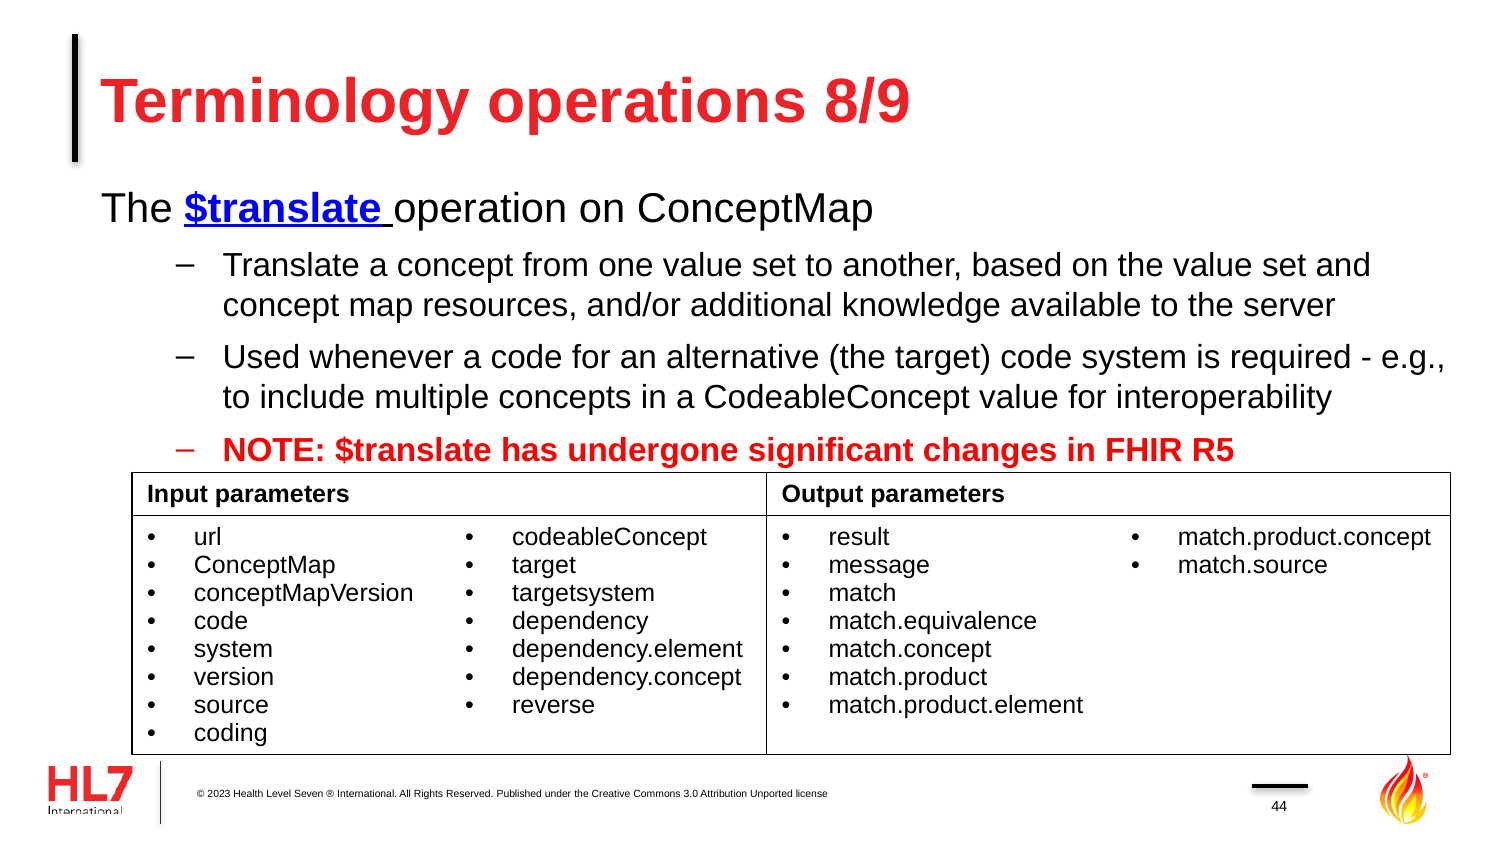

# Terminology operations 8/9
The $translate operation on ConceptMap
Translate a concept from one value set to another, based on the value set and concept map resources, and/or additional knowledge available to the server
Used whenever a code for an alternative (the target) code system is required - e.g., to include multiple concepts in a CodeableConcept value for interoperability
NOTE: $translate has undergone significant changes in FHIR R5

| Input parameters |  | Output parameters |  |
| --- | --- | --- | --- |
| url ConceptMap conceptMapVersion code system version source coding | codeableConcept target targetsystem dependency dependency.element dependency.concept reverse | result message match match.equivalence match.concept match.product match.product.element | match.product.concept match.source |
© 2023 Health Level Seven ® International. All Rights Reserved. Published under the Creative Commons 3.0 Attribution Unported license

44